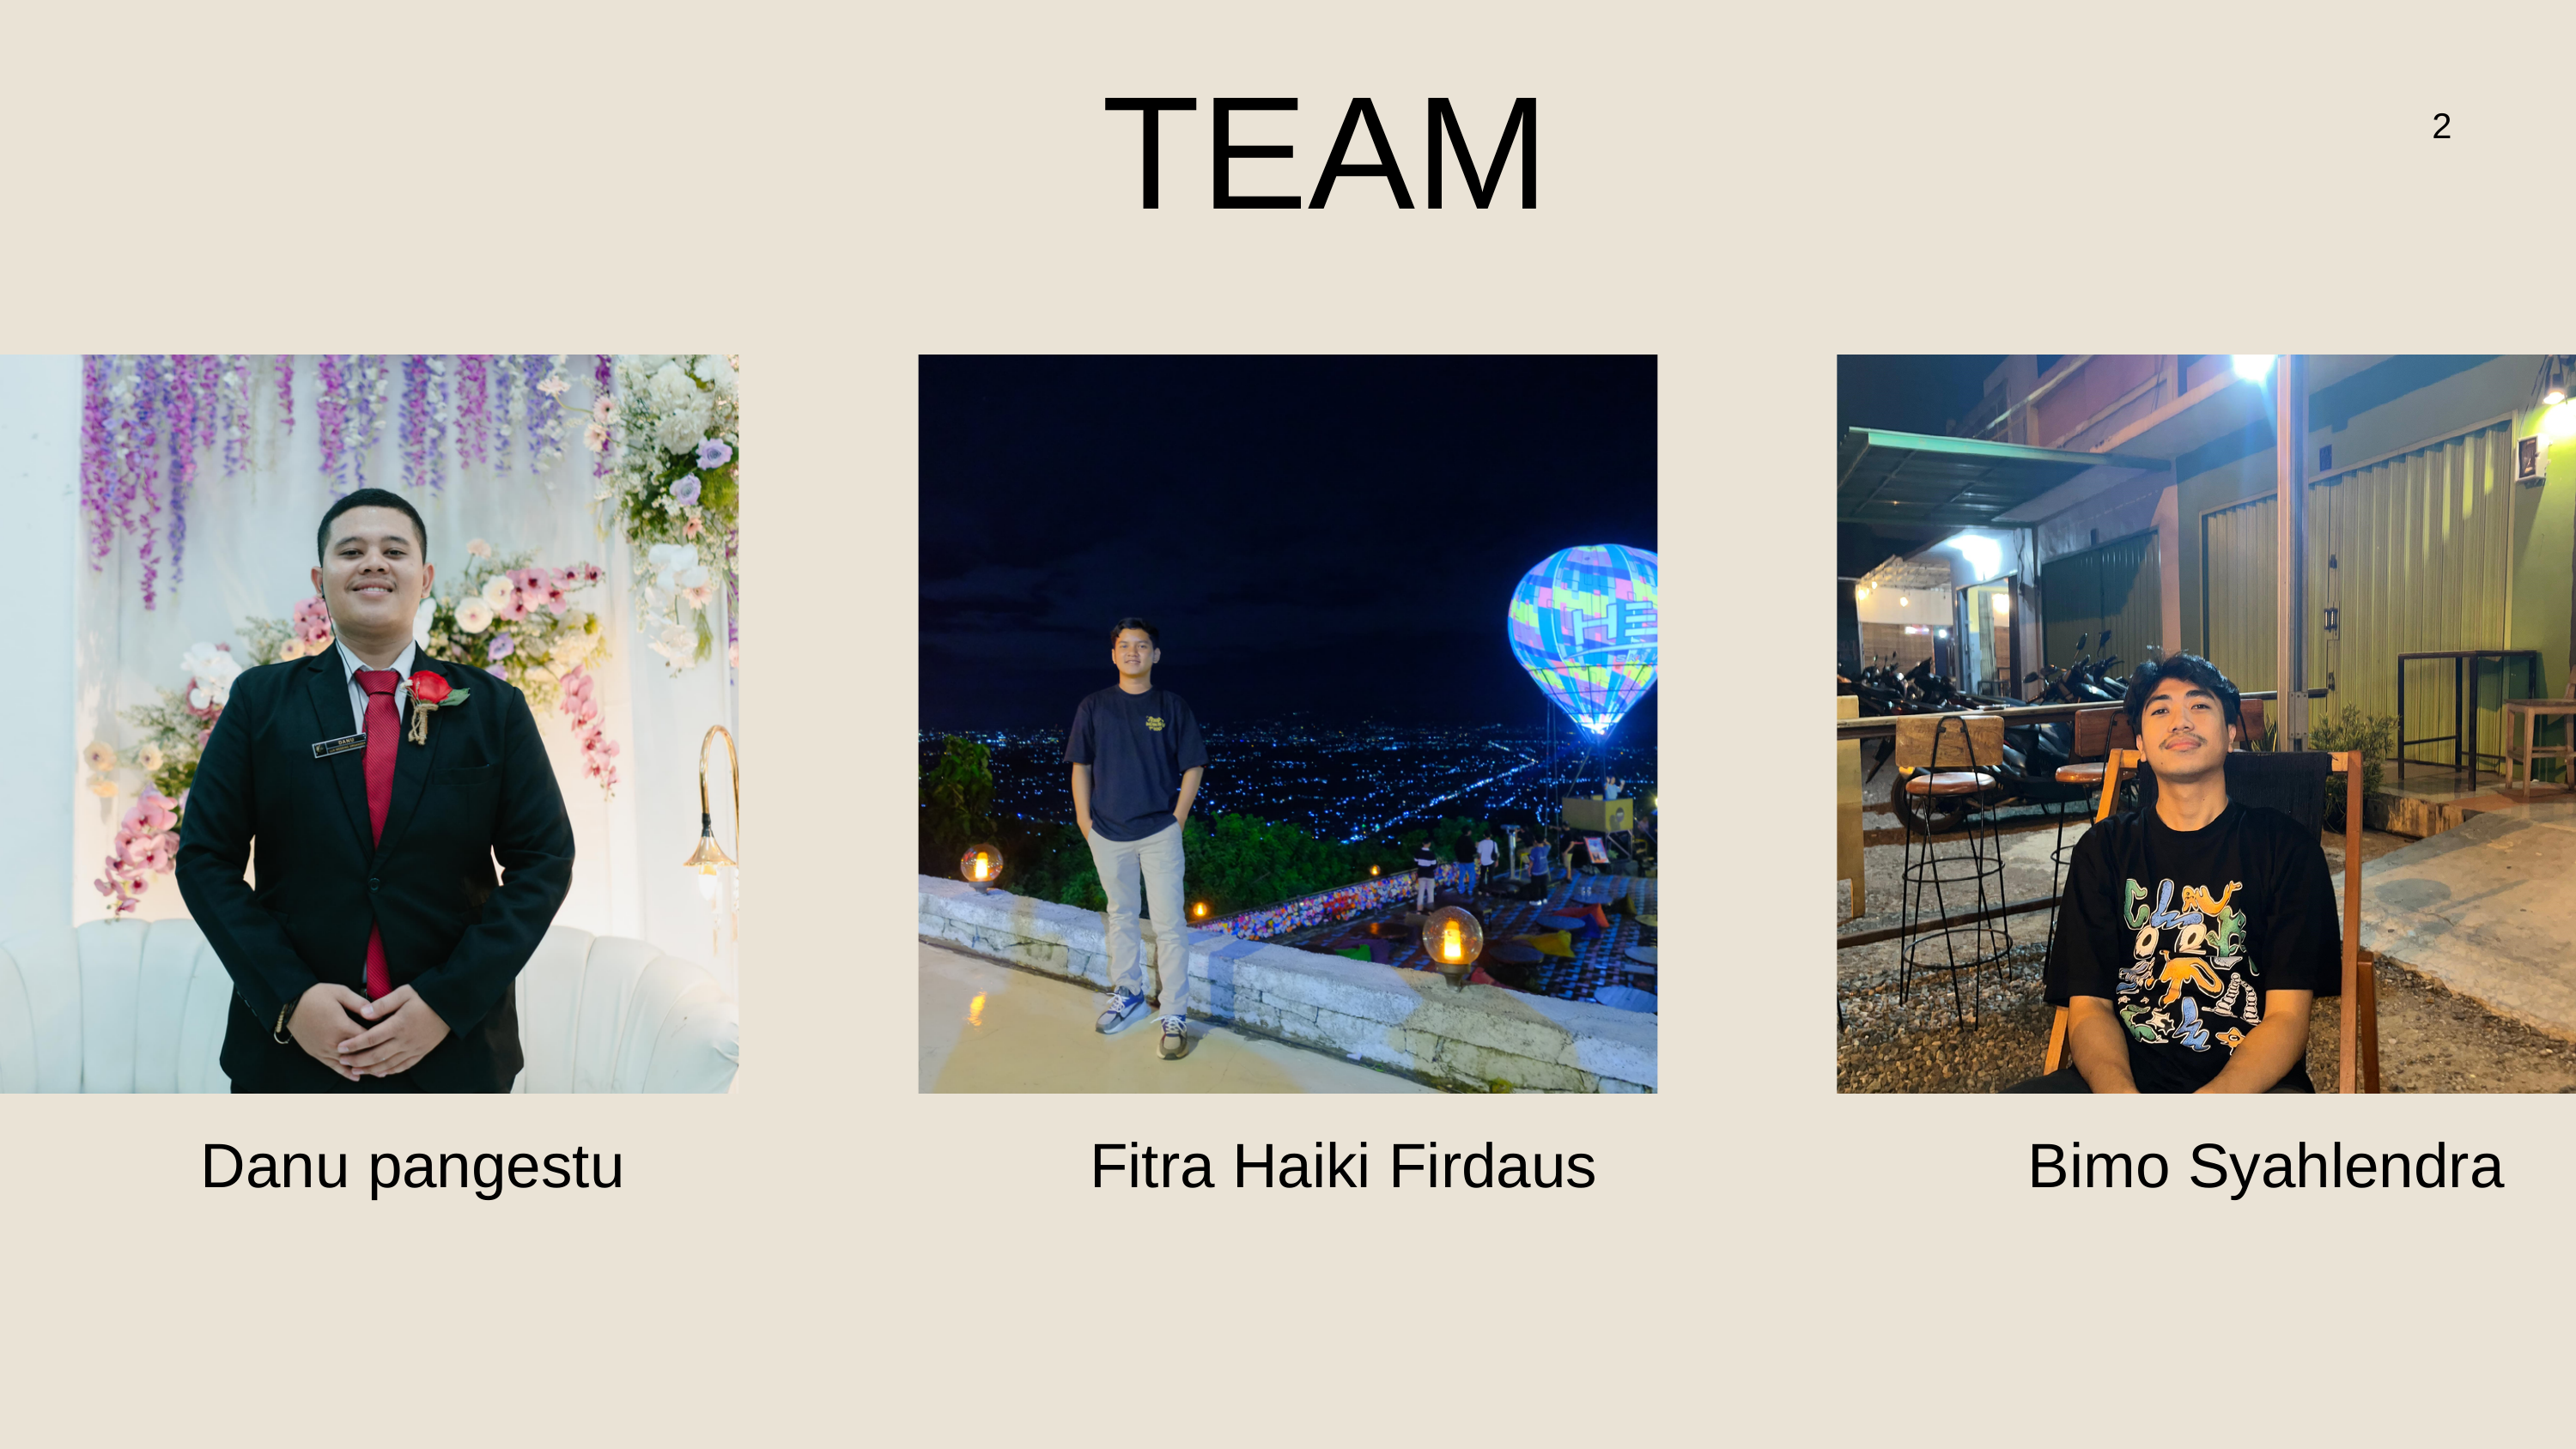

TEAM
2

Danu pangestu
Fitra Haiki Firdaus
Bimo Syahlendra